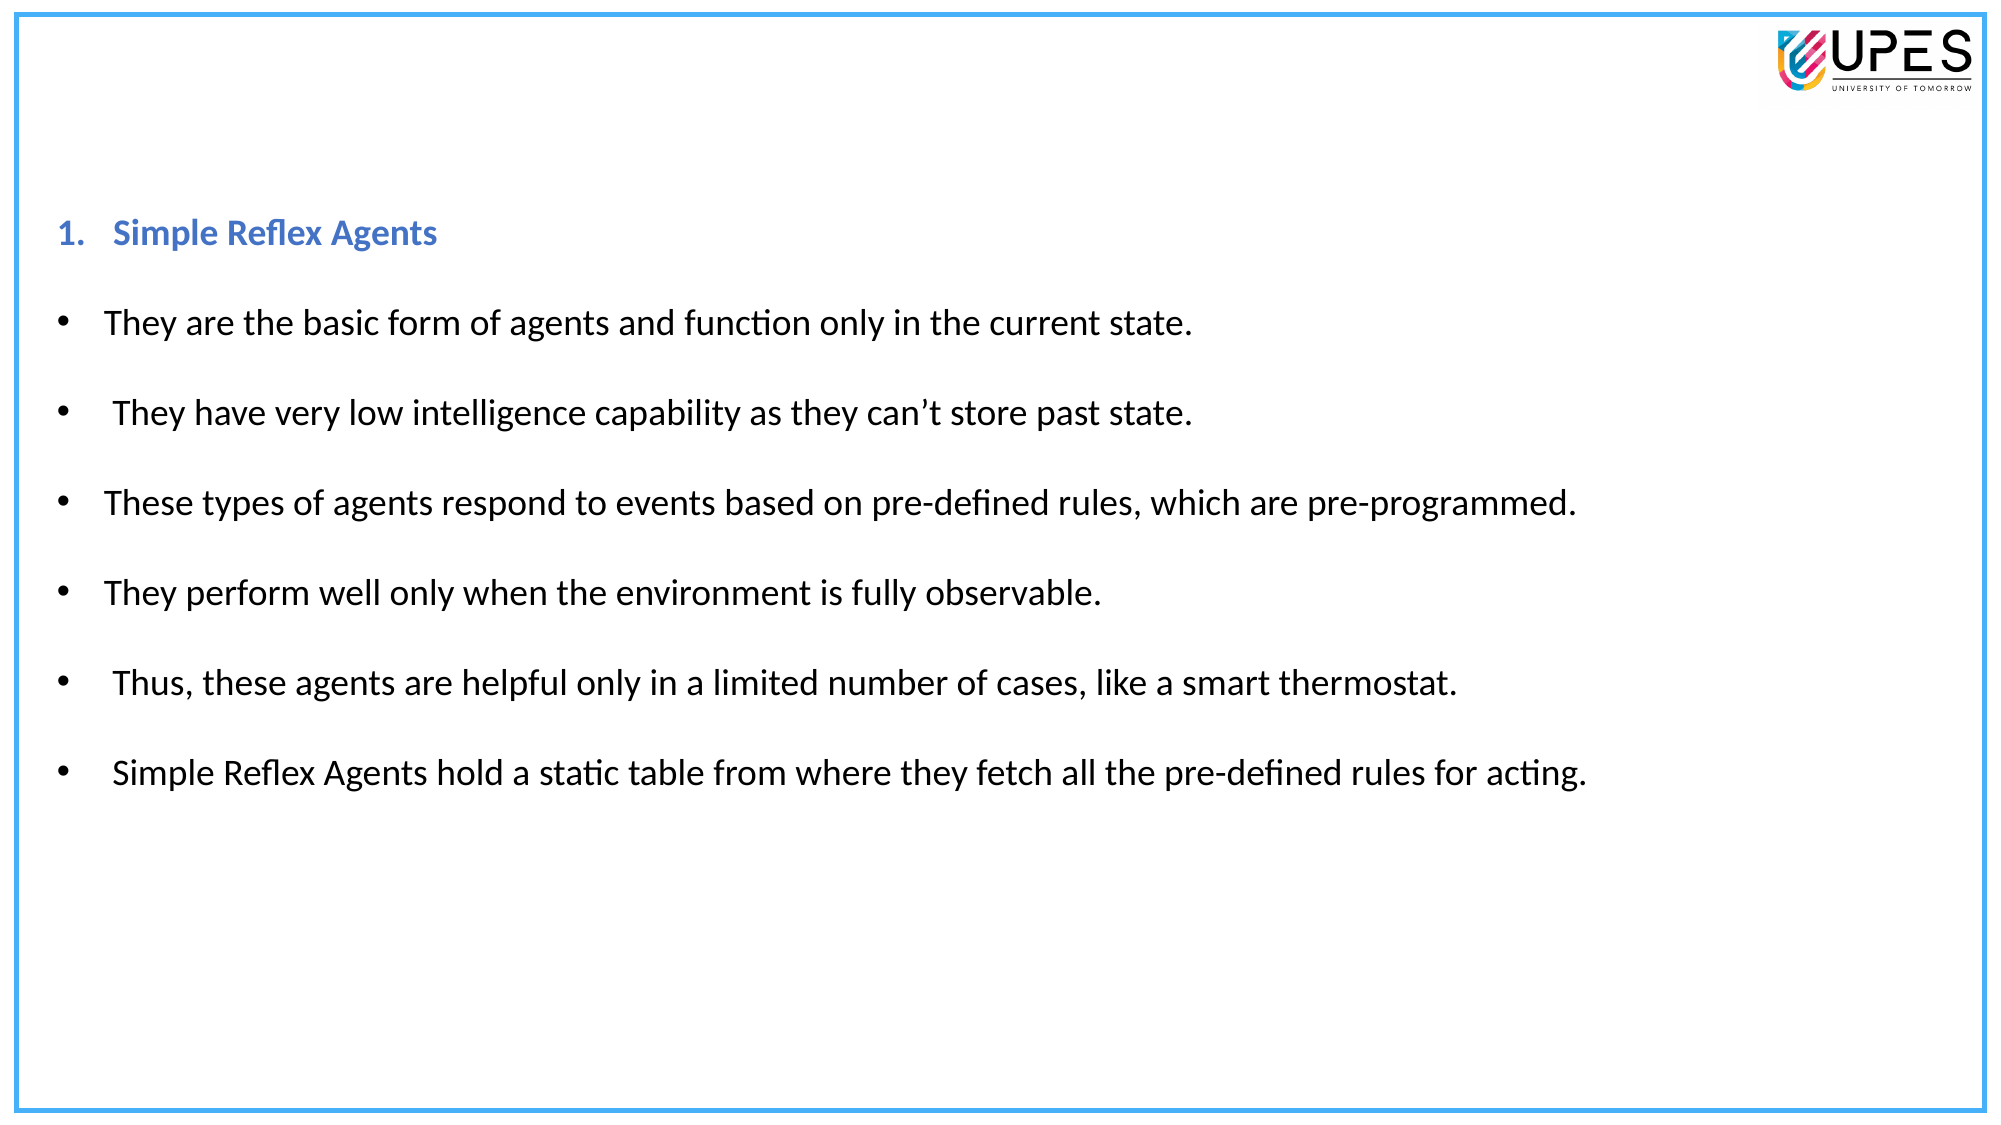

Simple Reflex Agents

They are the basic form of agents and function only in the current state.

 They have very low intelligence capability as they can’t store past state.

These types of agents respond to events based on pre-defined rules, which are pre-programmed.

They perform well only when the environment is fully observable.

 Thus, these agents are helpful only in a limited number of cases, like a smart thermostat.

 Simple Reflex Agents hold a static table from where they fetch all the pre-defined rules for acting.